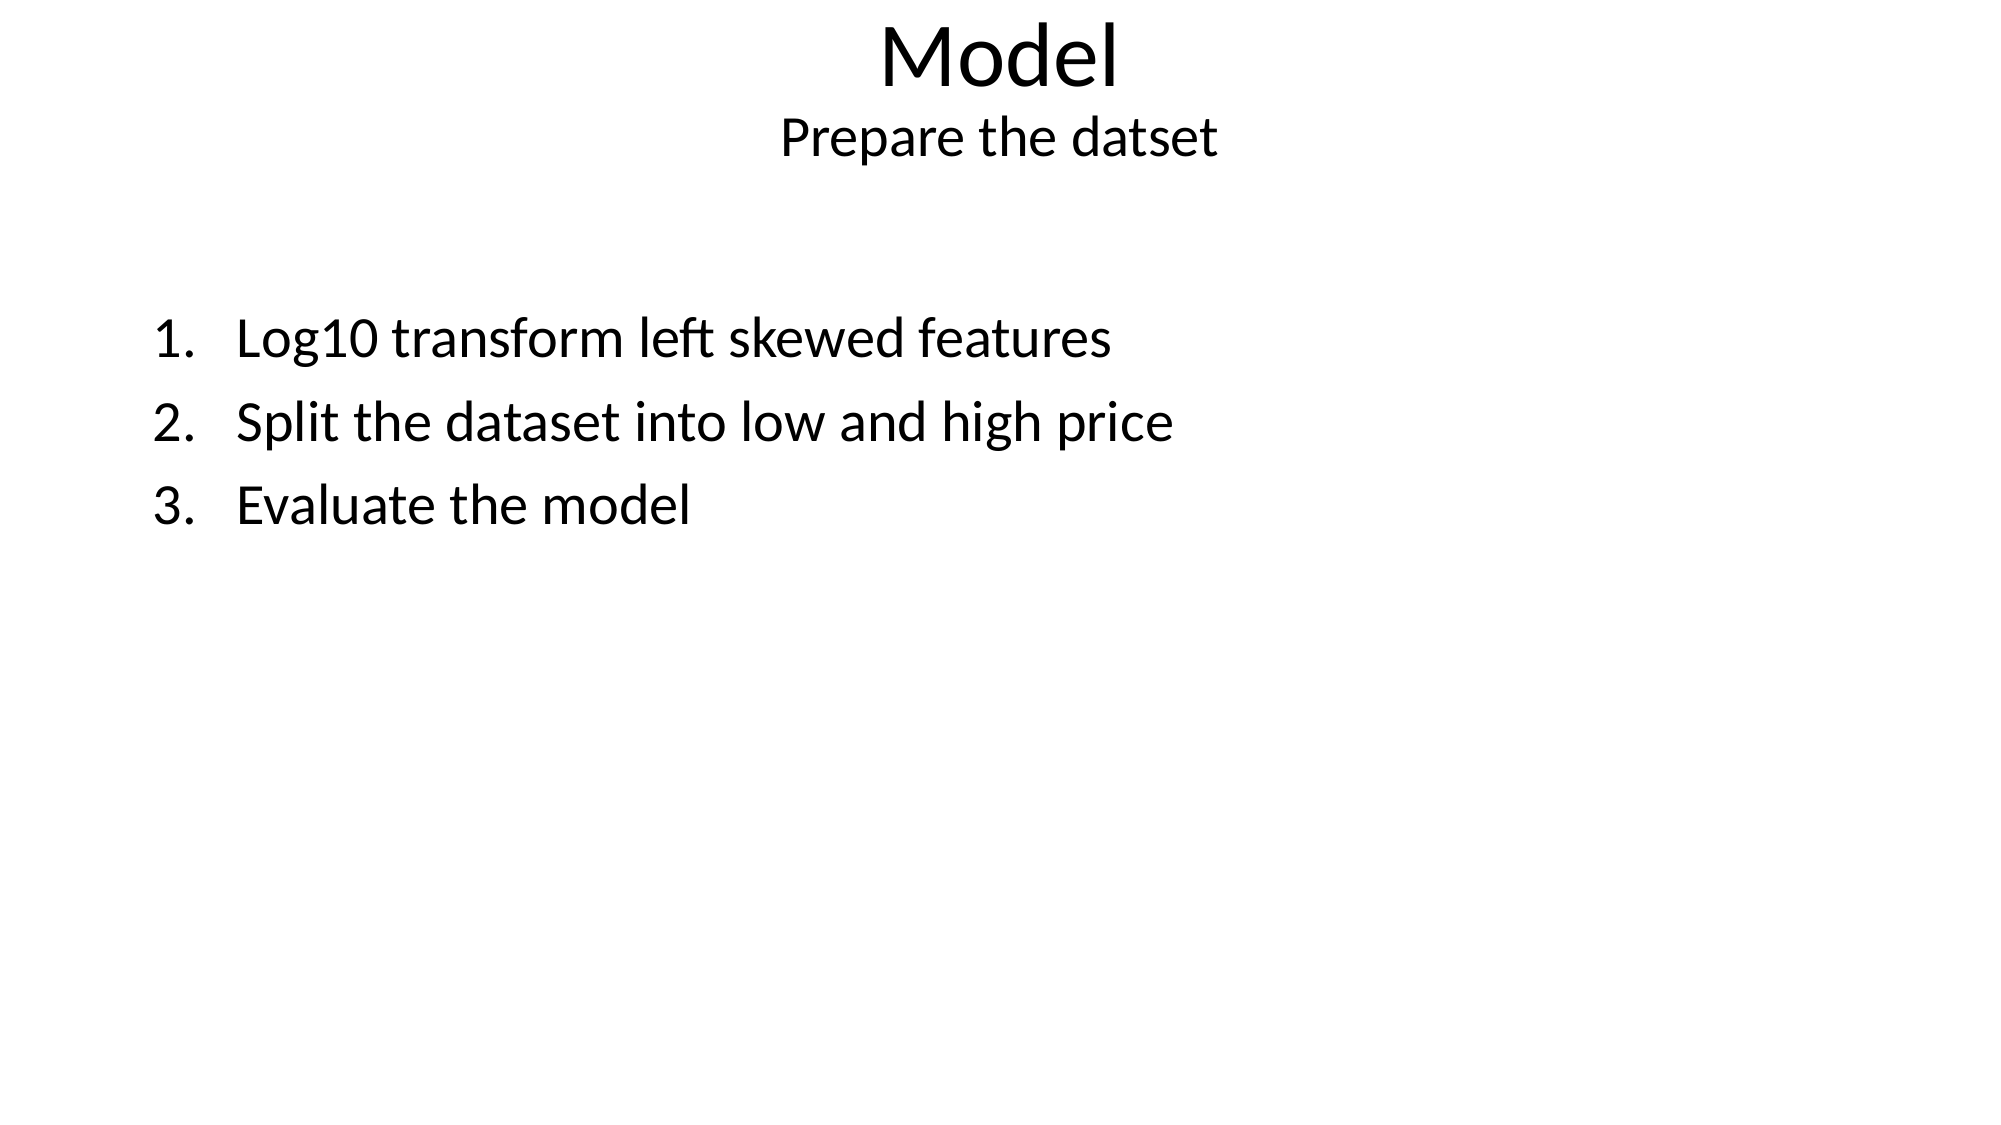

Model
Prepare the datset
Log10 transform left skewed features
Split the dataset into low and high price
Evaluate the model